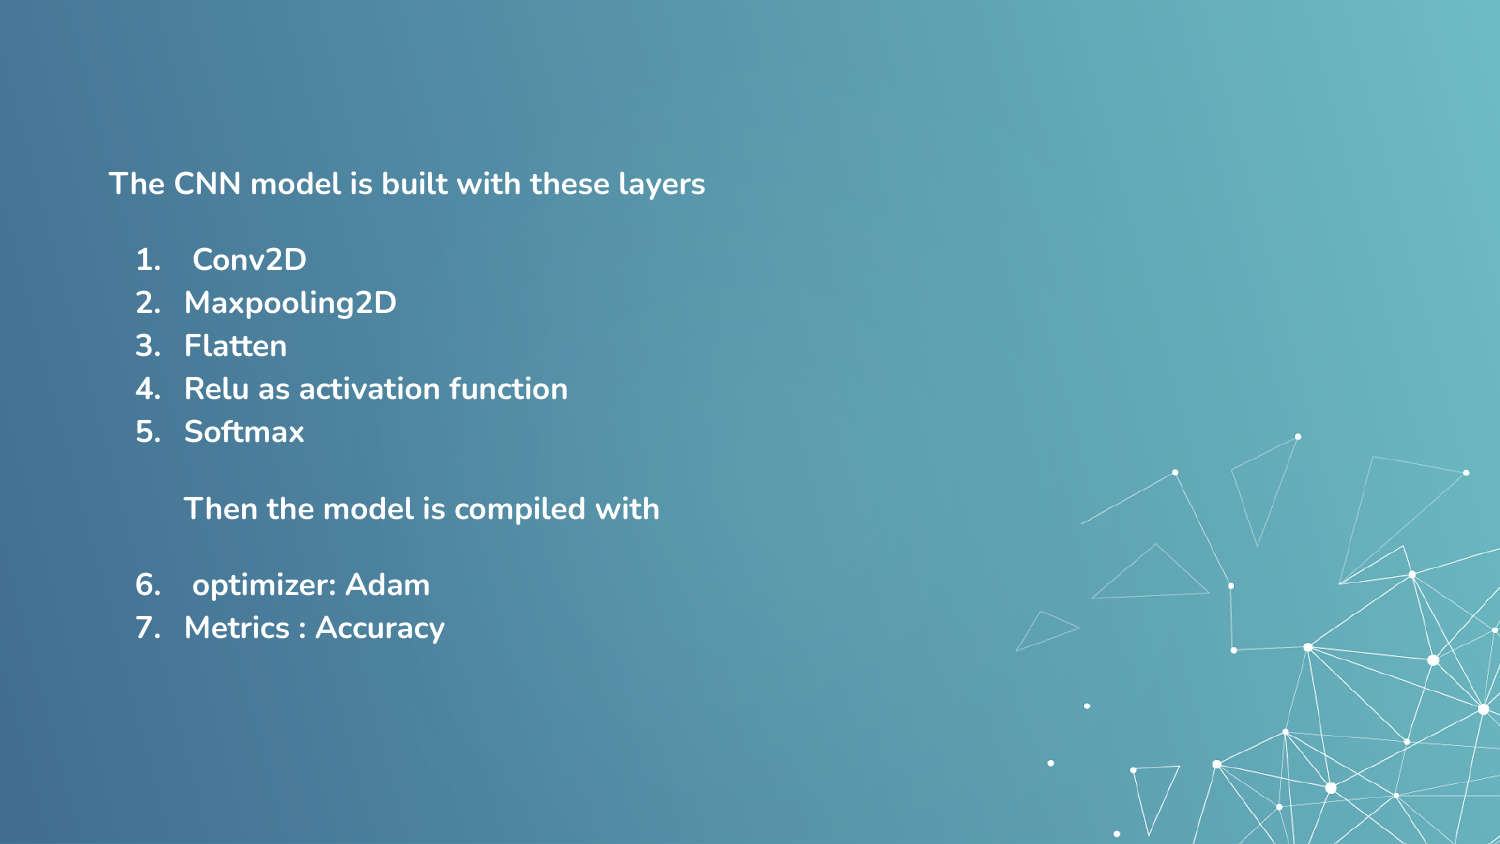

The CNN model is built with these layers
 Conv2D
Maxpooling2D
Flatten
Relu as activation function
Softmax
Then the model is compiled with
 optimizer: Adam
Metrics : Accuracy